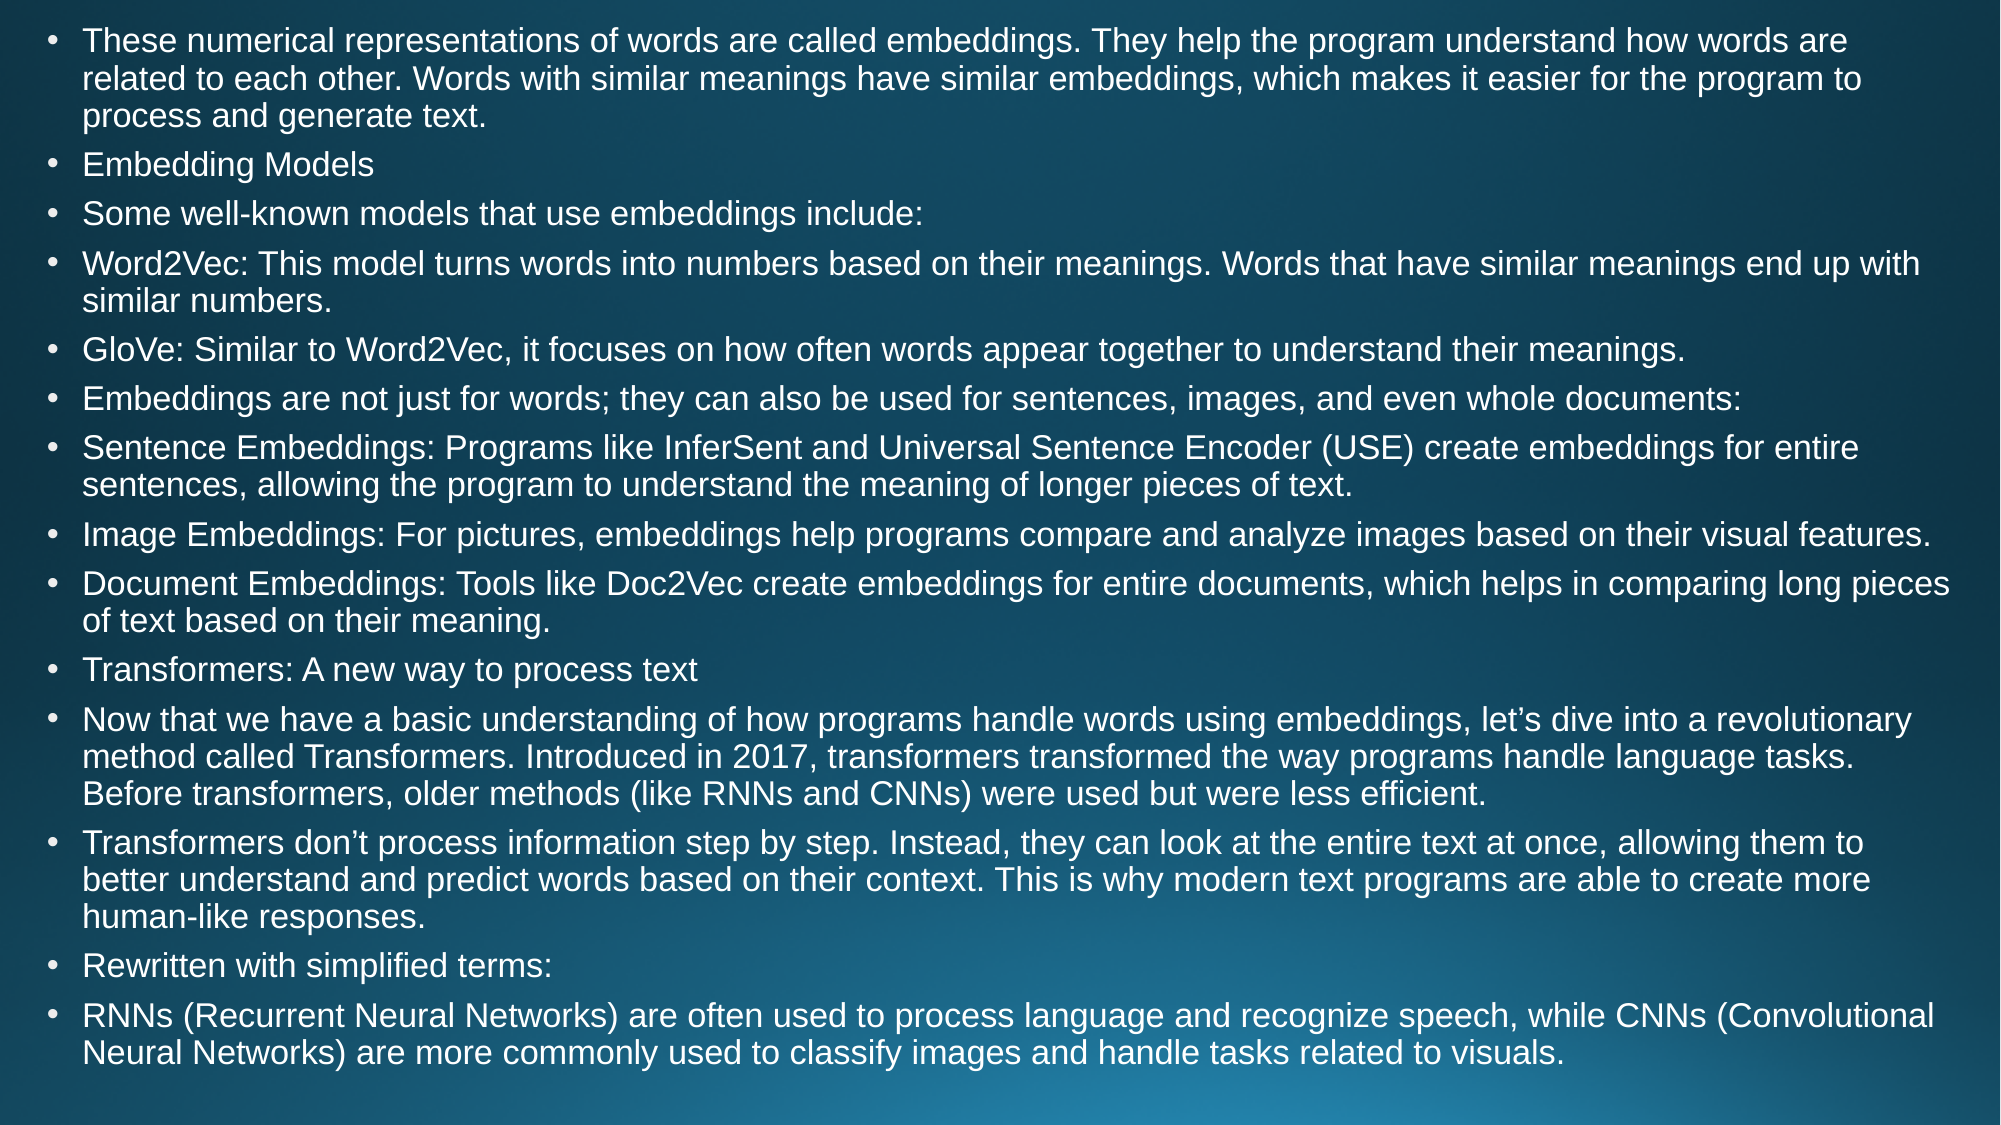

These numerical representations of words are called embeddings. They help the program understand how words are related to each other. Words with similar meanings have similar embeddings, which makes it easier for the program to process and generate text.
Embedding Models
Some well-known models that use embeddings include:
Word2Vec: This model turns words into numbers based on their meanings. Words that have similar meanings end up with similar numbers.
GloVe: Similar to Word2Vec, it focuses on how often words appear together to understand their meanings.
Embeddings are not just for words; they can also be used for sentences, images, and even whole documents:
Sentence Embeddings: Programs like InferSent and Universal Sentence Encoder (USE) create embeddings for entire sentences, allowing the program to understand the meaning of longer pieces of text.
Image Embeddings: For pictures, embeddings help programs compare and analyze images based on their visual features.
Document Embeddings: Tools like Doc2Vec create embeddings for entire documents, which helps in comparing long pieces of text based on their meaning.
Transformers: A new way to process text
Now that we have a basic understanding of how programs handle words using embeddings, let’s dive into a revolutionary method called Transformers. Introduced in 2017, transformers transformed the way programs handle language tasks. Before transformers, older methods (like RNNs and CNNs) were used but were less efficient.
Transformers don’t process information step by step. Instead, they can look at the entire text at once, allowing them to better understand and predict words based on their context. This is why modern text programs are able to create more human-like responses.
Rewritten with simplified terms:
RNNs (Recurrent Neural Networks) are often used to process language and recognize speech, while CNNs (Convolutional Neural Networks) are more commonly used to classify images and handle tasks related to visuals.